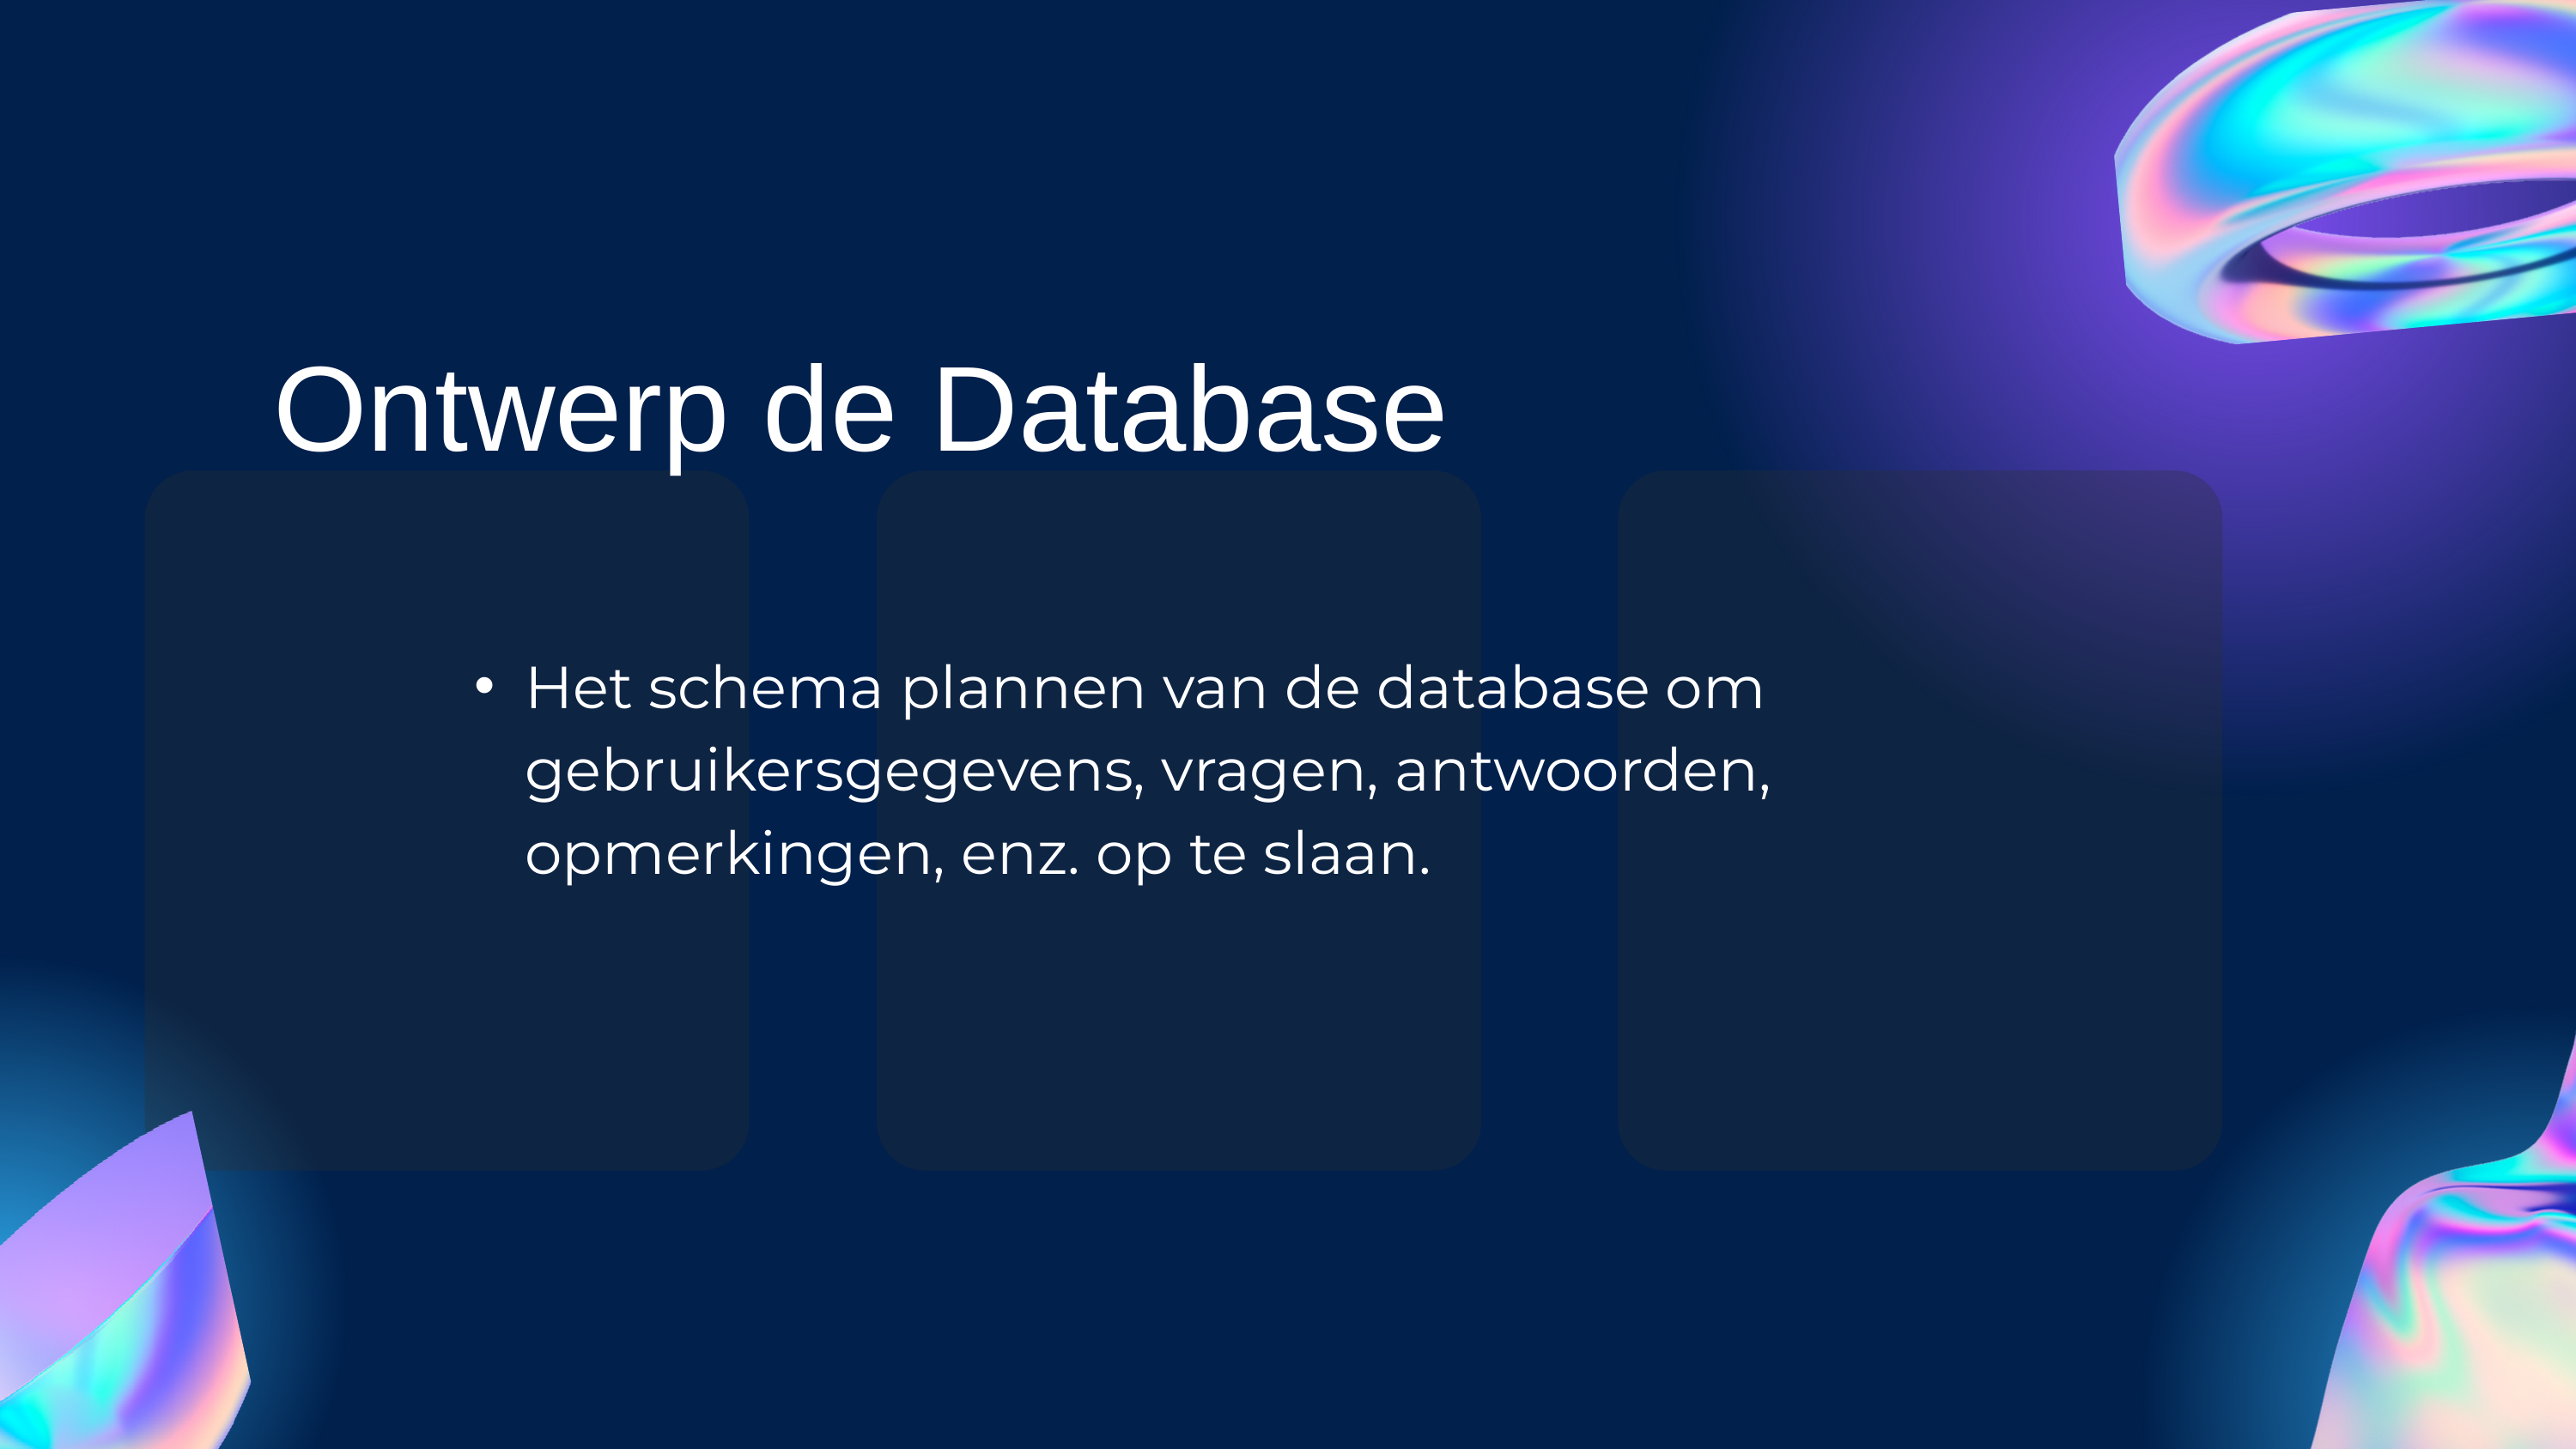

Ontwerp de Database

Het schema plannen van de database om gebruikersgegevens, vragen, antwoorden, opmerkingen, enz. op te slaan.